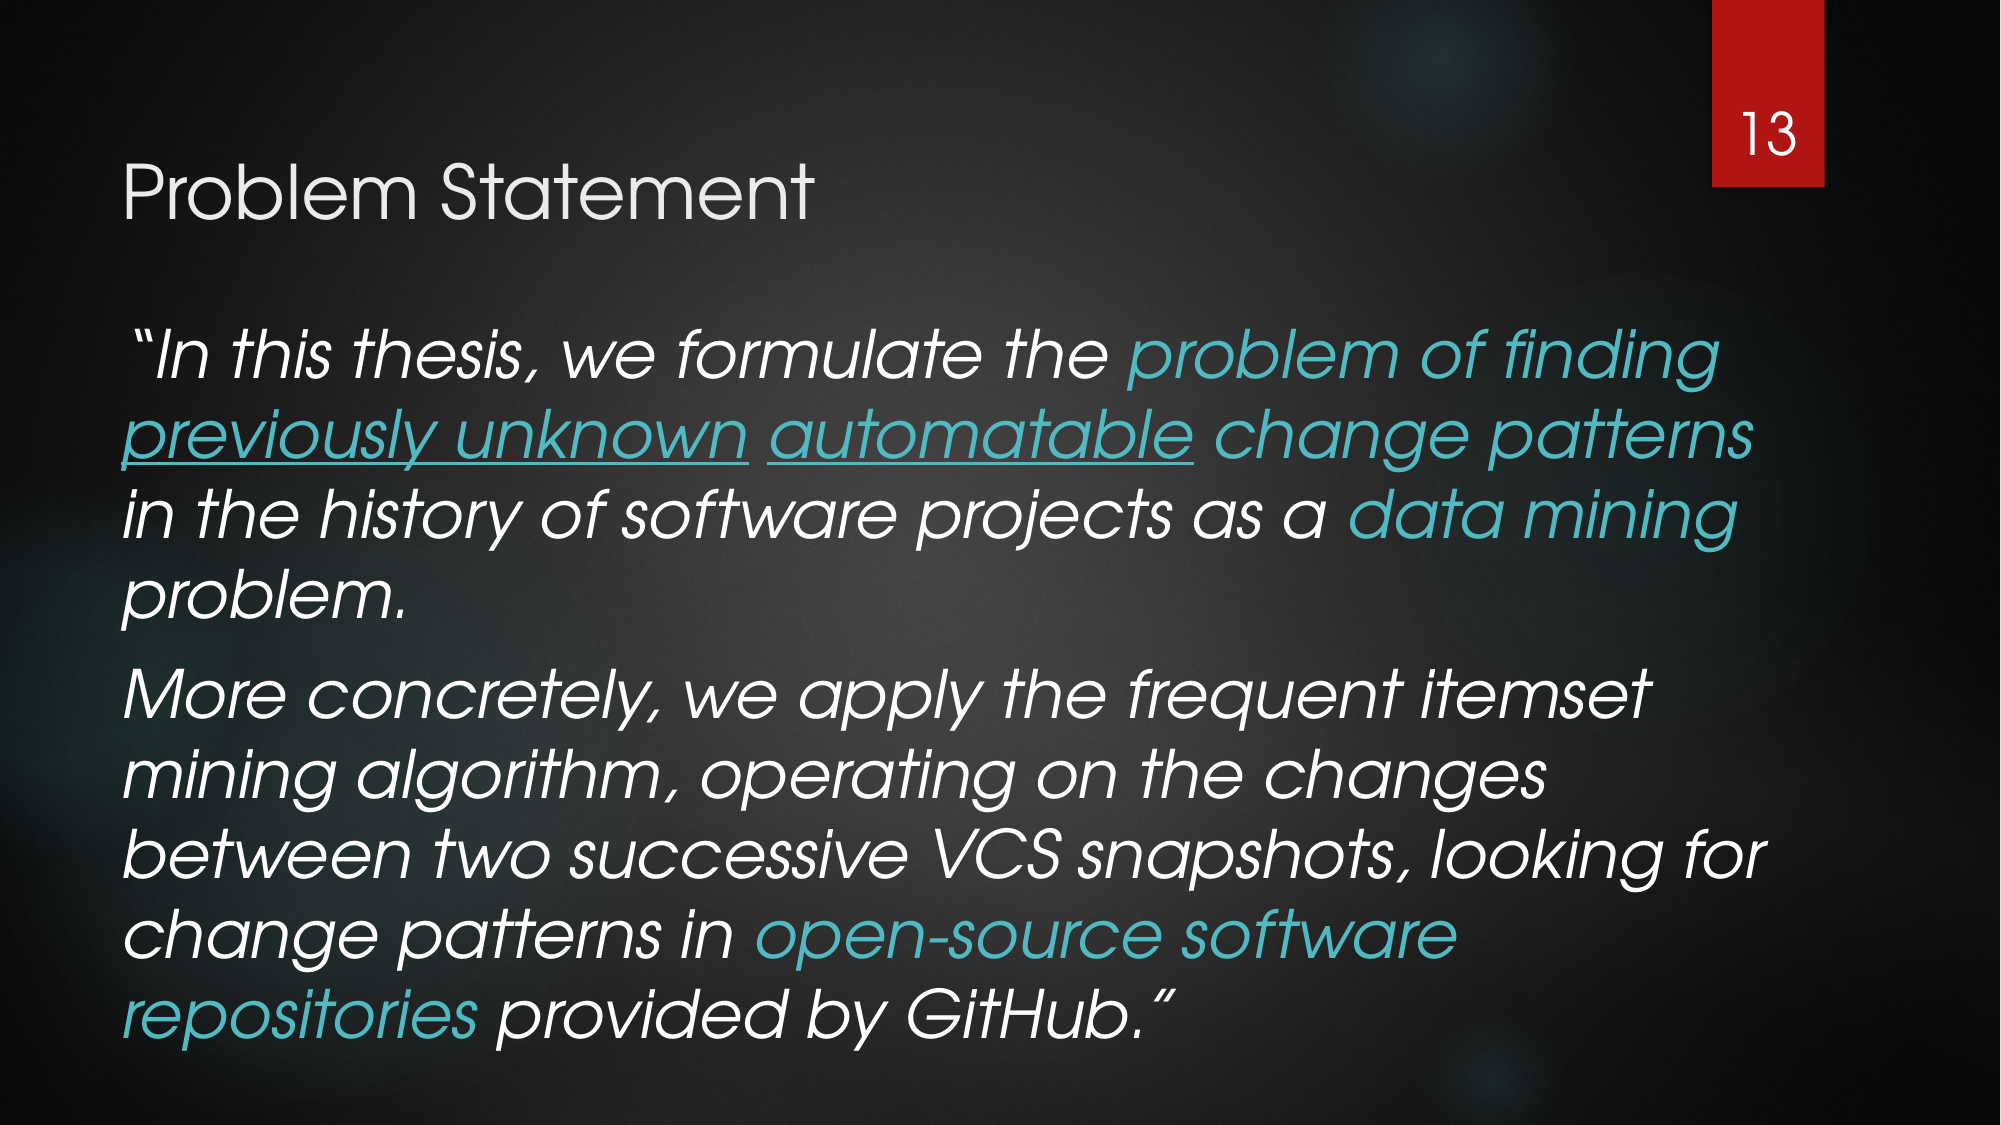

13
# Problem Statement
“In this thesis, we formulate the problem of finding previously unknown automatable change patterns in the history of software projects as a data mining problem.
More concretely, we apply the frequent itemset mining algorithm, operating on the changes between two successive VCS snapshots, looking for change patterns in open-source software repositories provided by GitHub.”